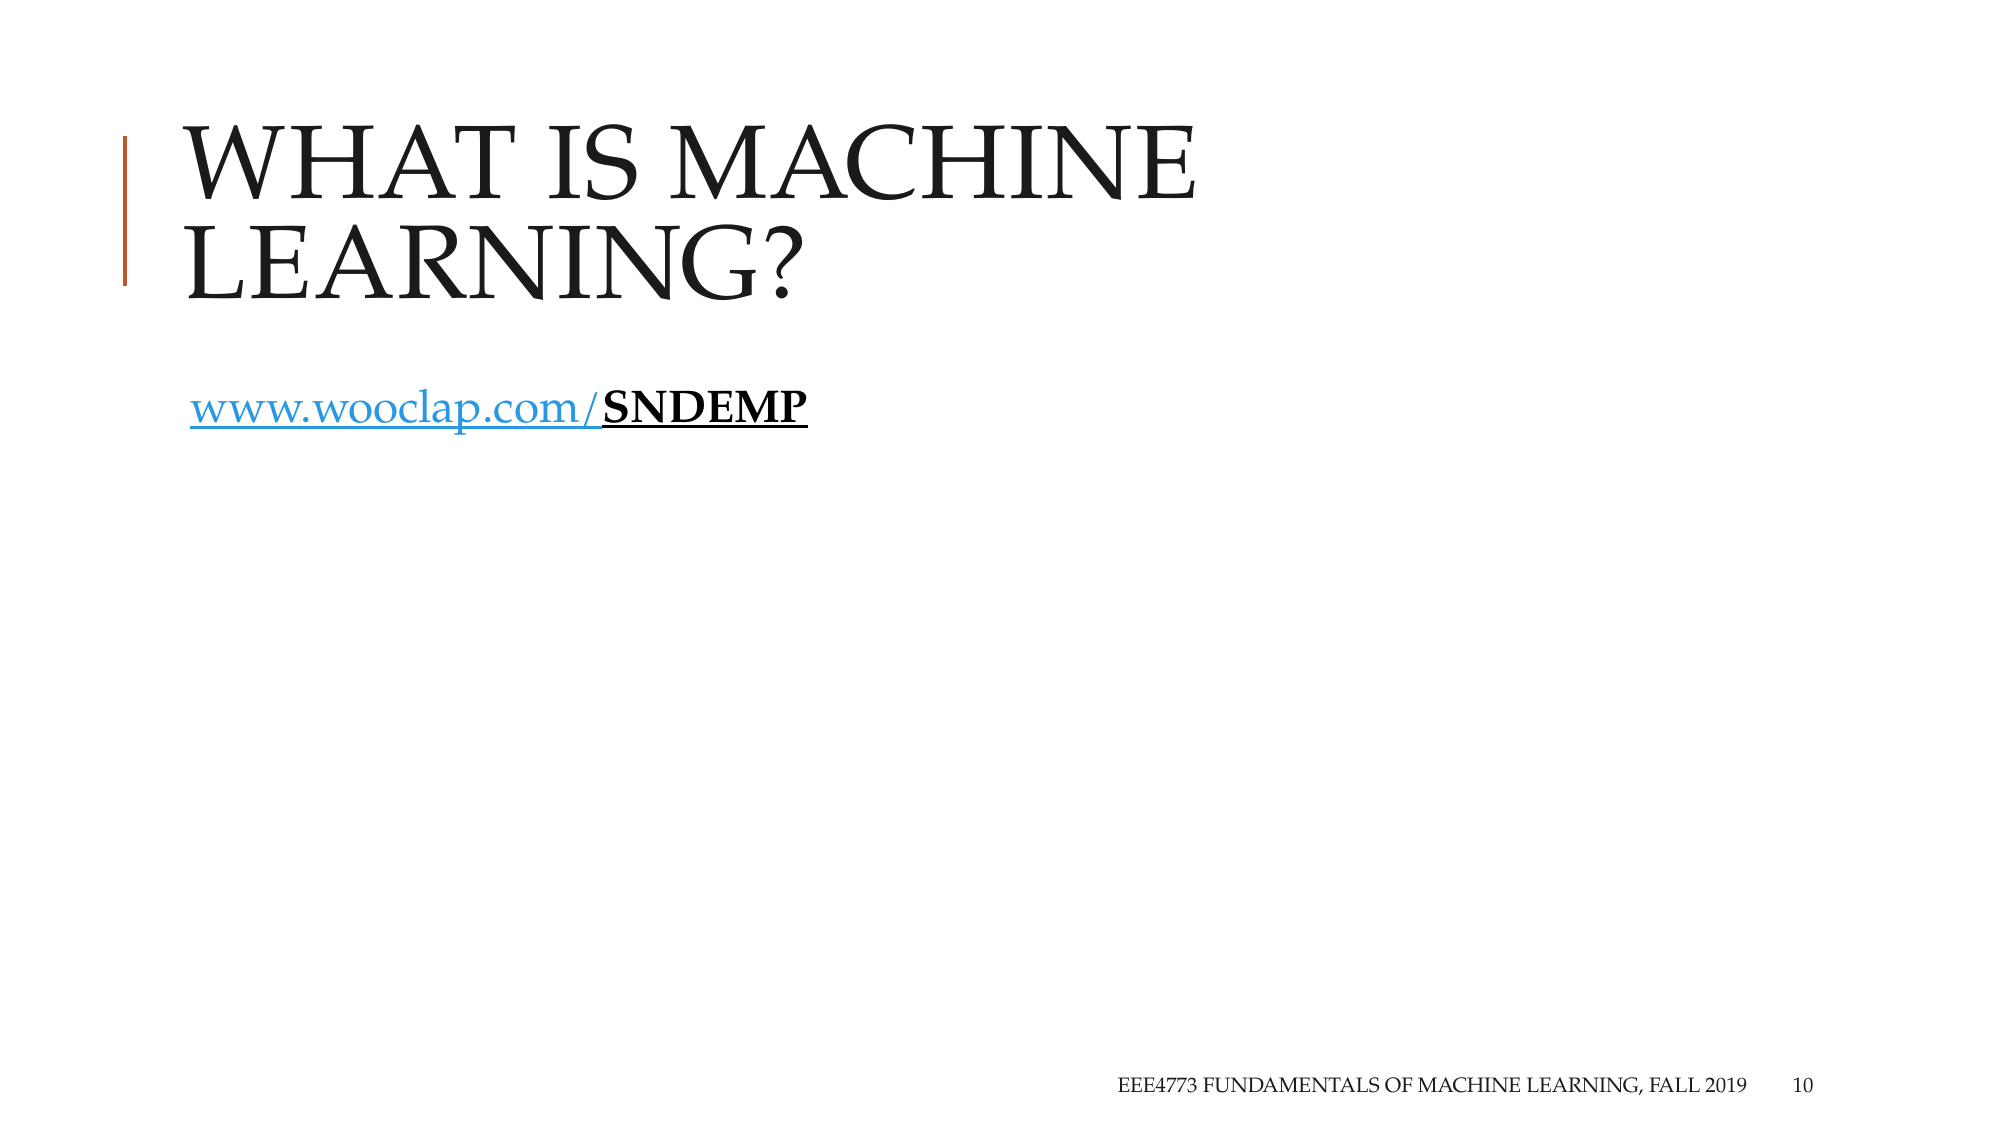

# What is Machine Learning?
www.wooclap.com/SNDEMP

EEE4773 Fundamentals of Machine Learning, Fall 2019
10